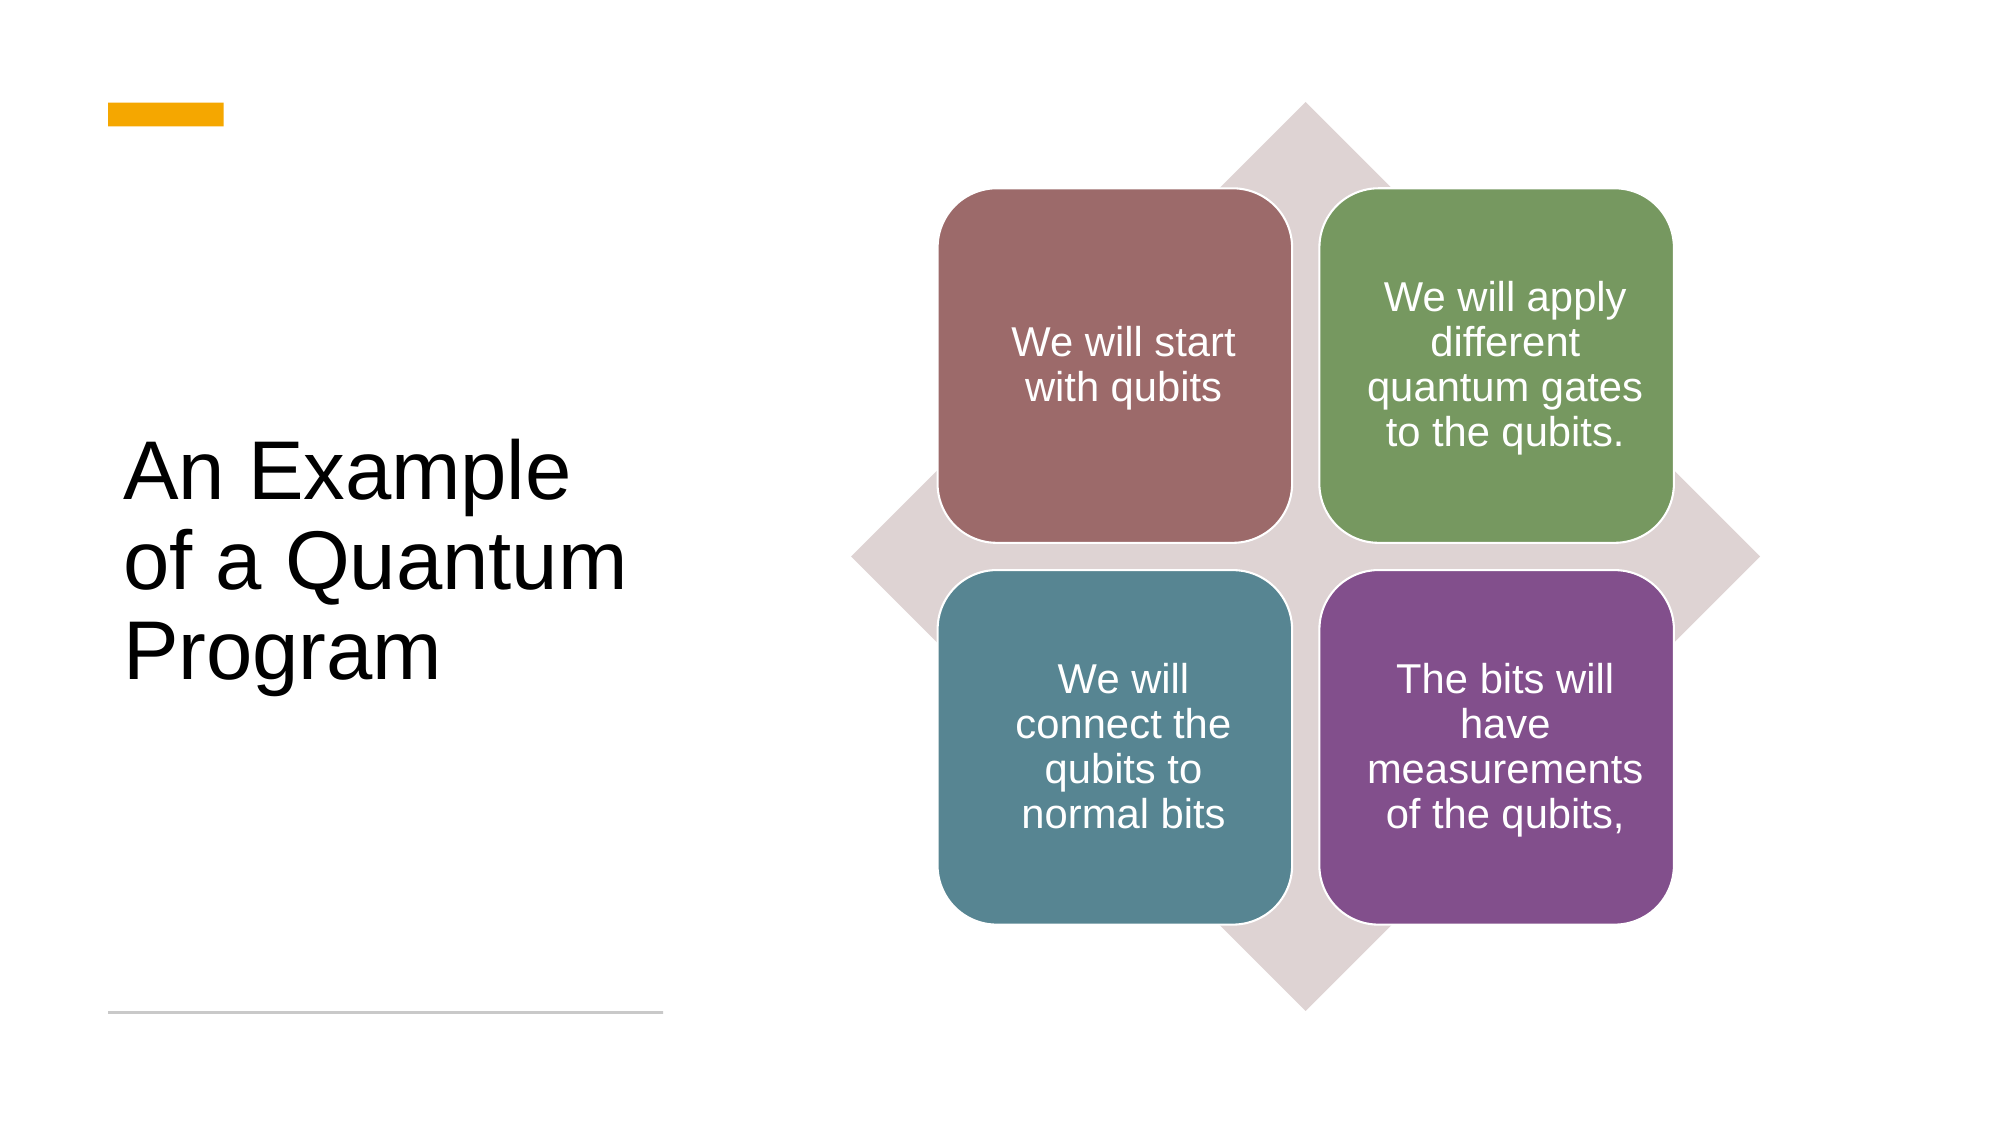

We will start with qubits
We will apply different quantum gates to the qubits.
We will connect the qubits to normal bits
The bits will have measurements of the qubits,
# An Example of a Quantum Program